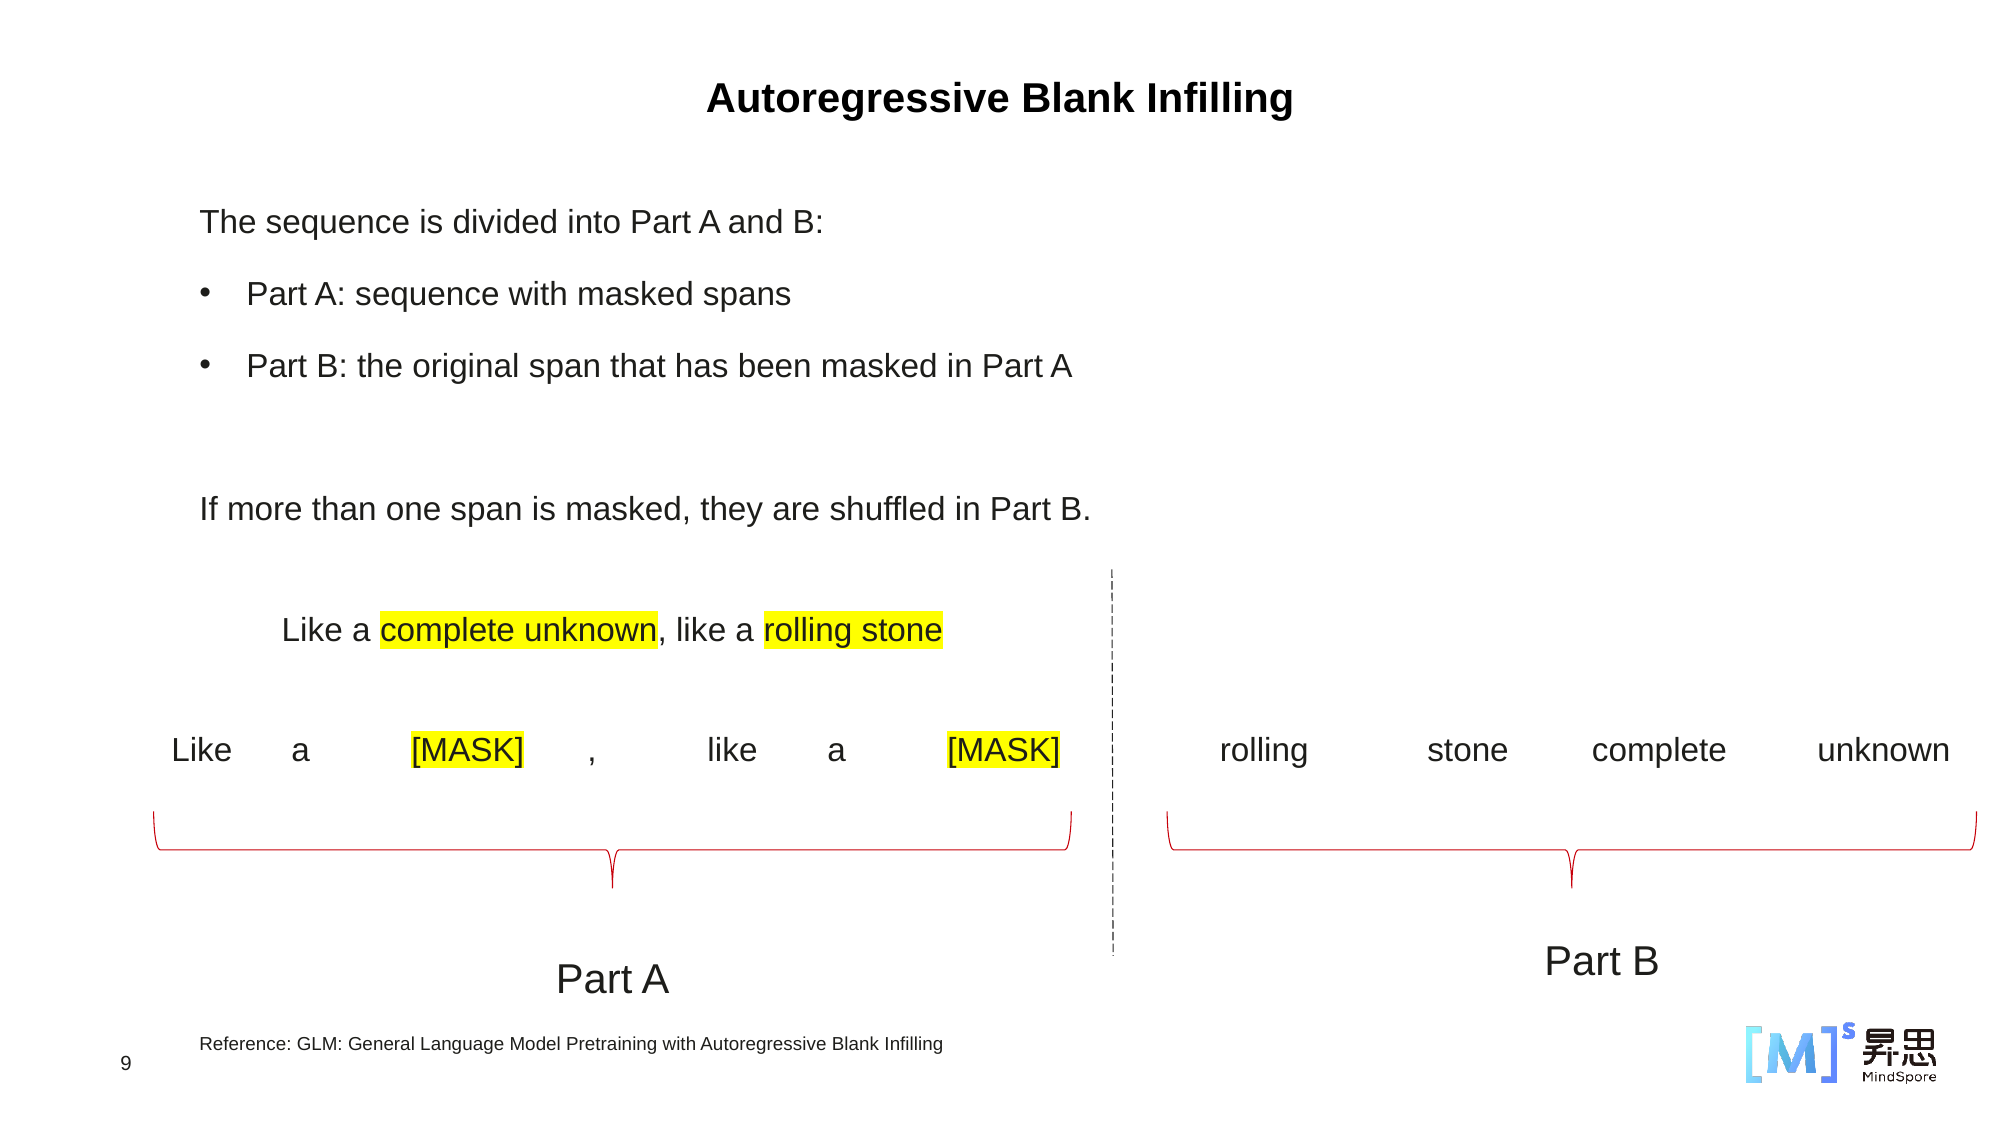

Autoregressive Blank Infilling
The sequence is divided into Part A and B:
Part A: sequence with masked spans
Part B: the original span that has been masked in Part A

If more than one span is masked, they are shuffled in Part B.

Like a complete unknown, like a rolling stone
Like
a
[MASK]
,
like
a
[MASK]
rolling
stone
complete
unknown
Part B
Part A
Reference: GLM: General Language Model Pretraining with Autoregressive Blank Infilling
9